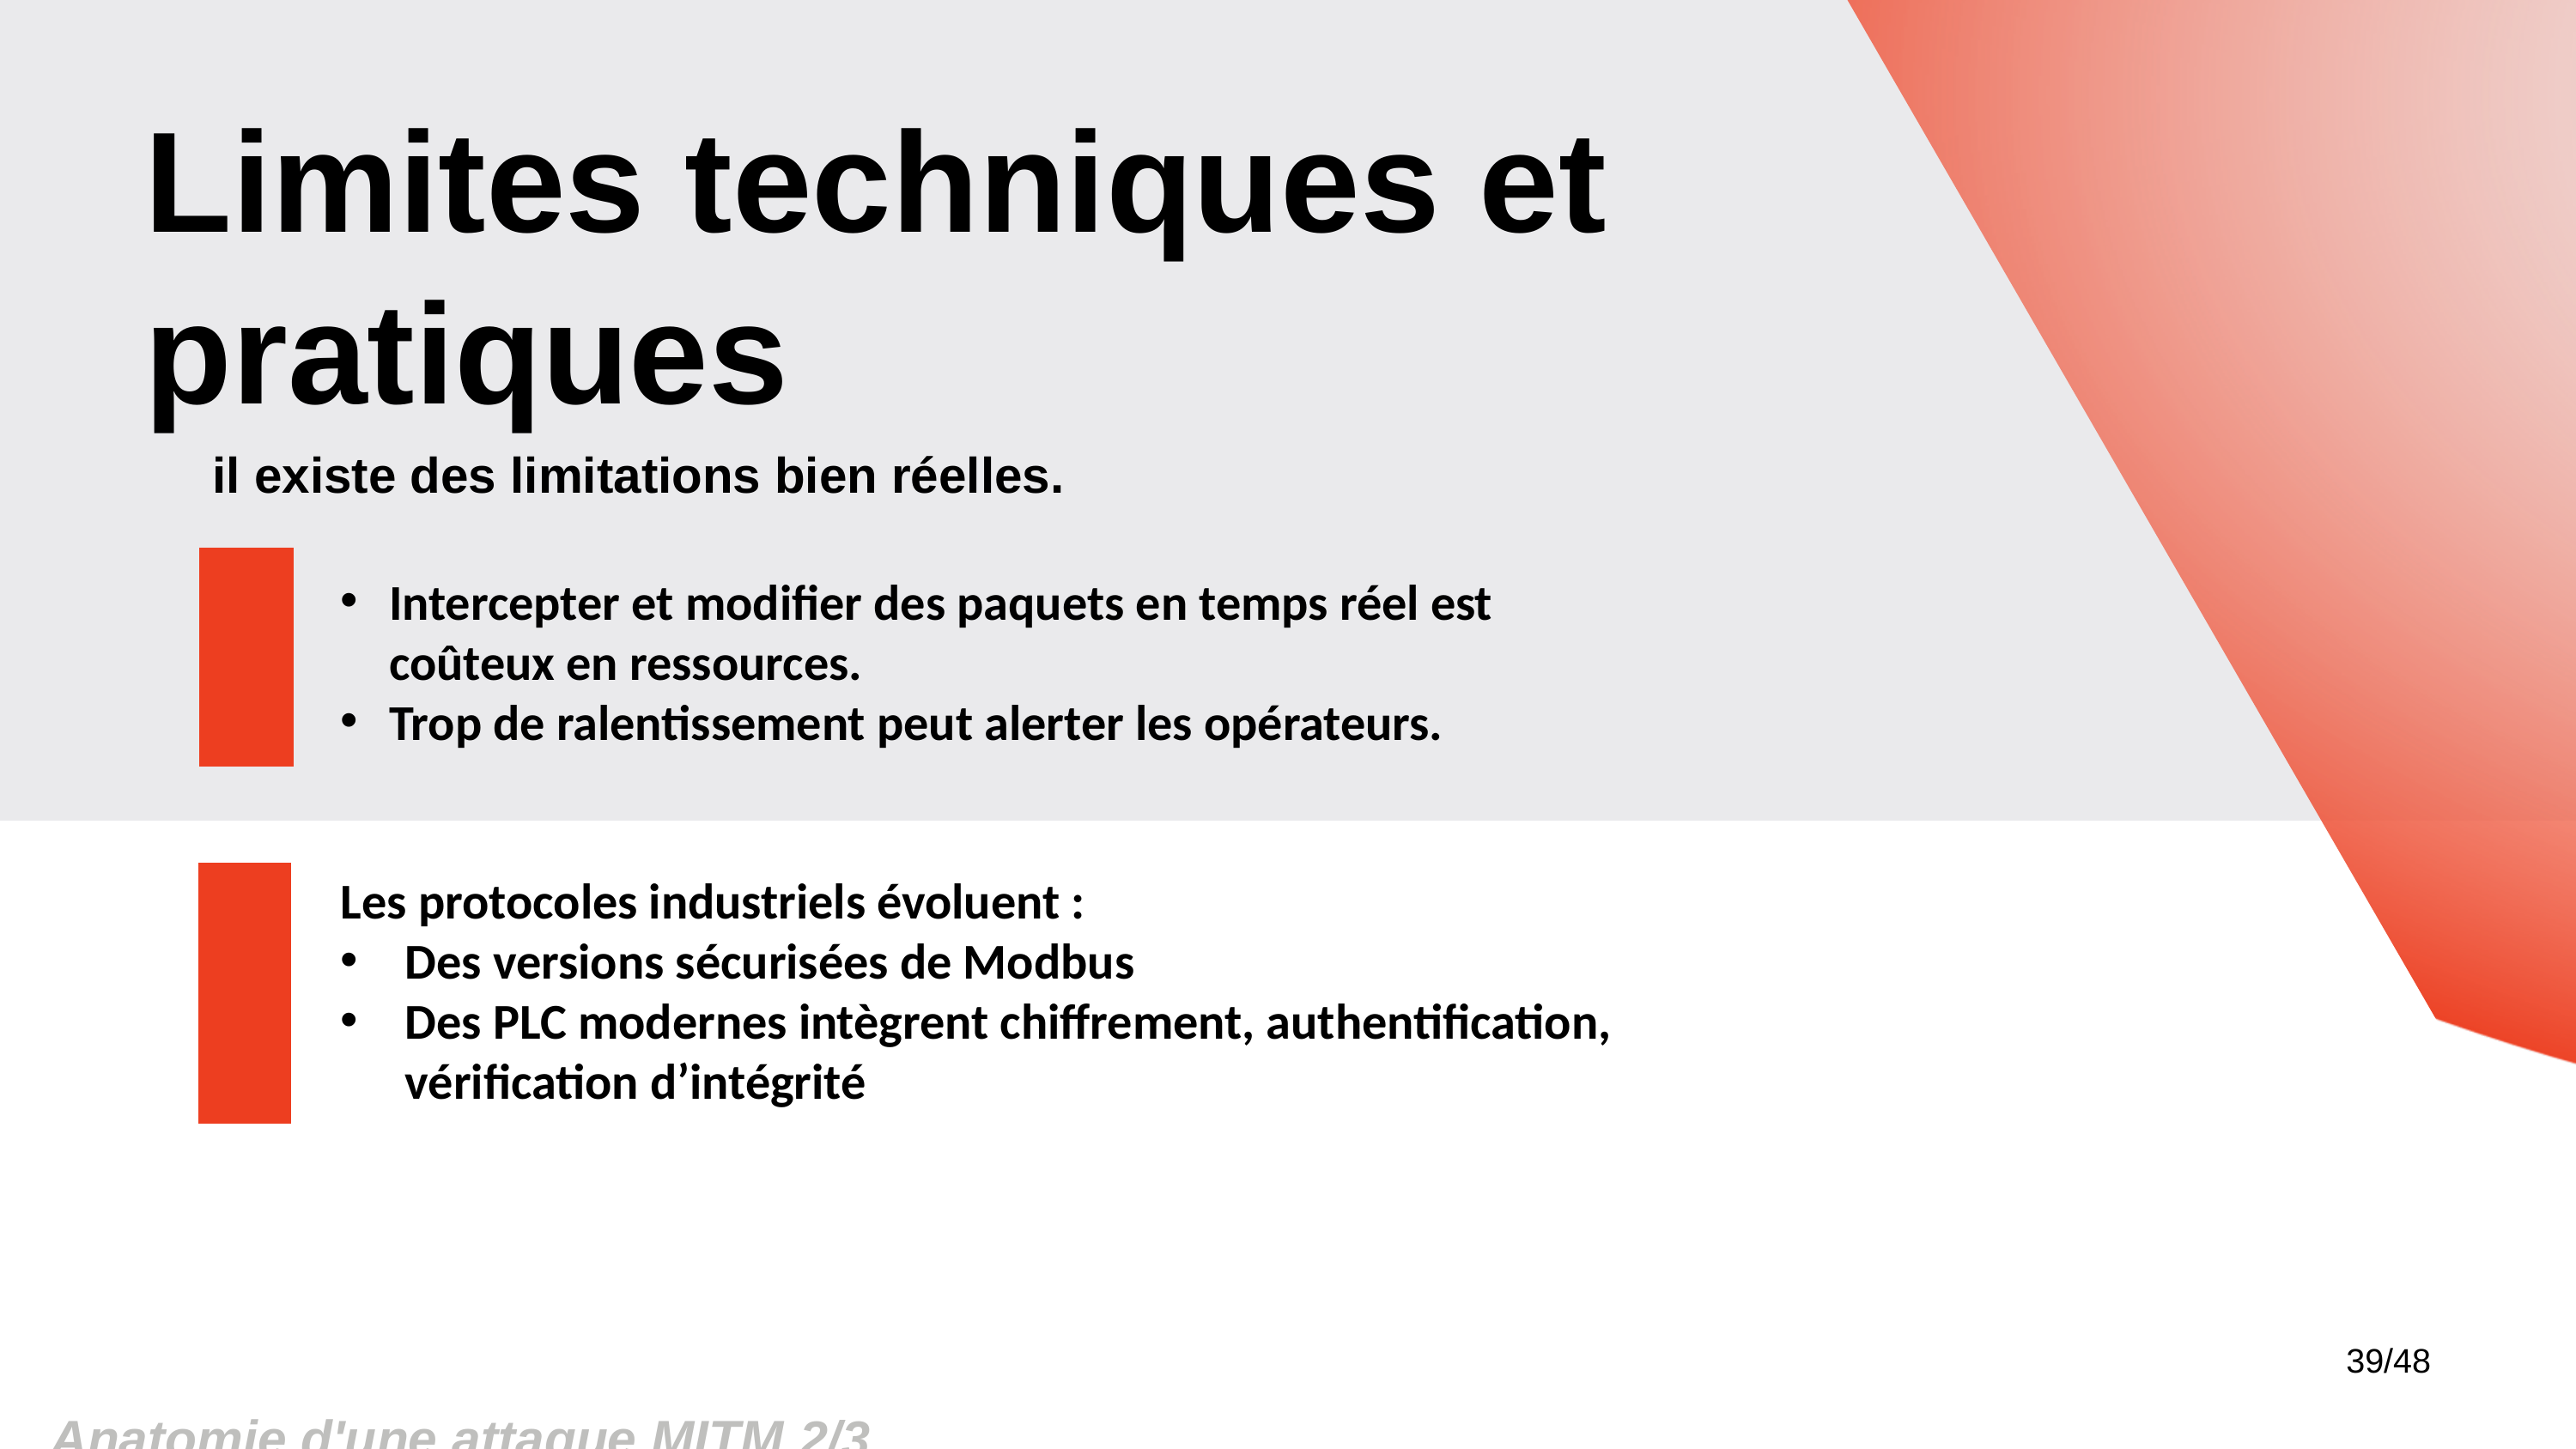

Limites techniques et pratiques

il existe des limitations bien réelles.

Intercepter et modifier des paquets en temps réel est coûteux en ressources.
Trop de ralentissement peut alerter les opérateurs.

Les protocoles industriels évoluent :
Des versions sécurisées de Modbus
Des PLC modernes intègrent chiffrement, authentification, vérification d’intégrité

39/48

Anatomie d'une attaque MITM 2/3